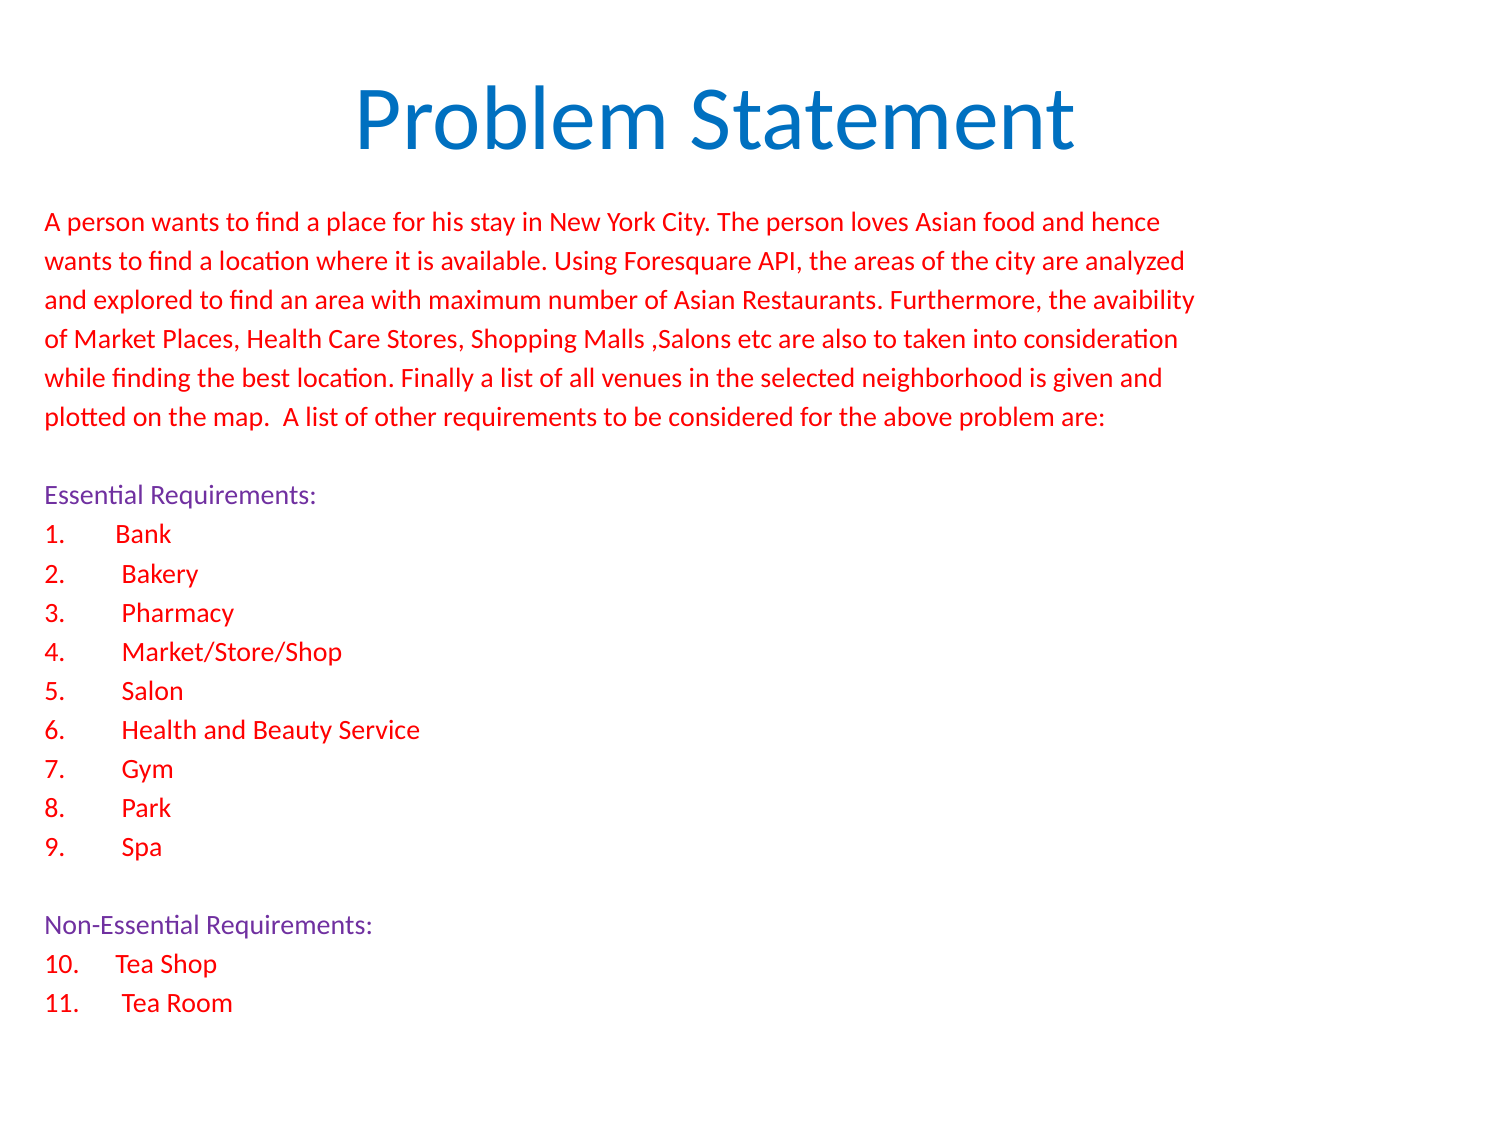

# Problem Statement
A person wants to find a place for his stay in New York City. The person loves Asian food and hence
wants to find a location where it is available. Using Foresquare API, the areas of the city are analyzed
and explored to find an area with maximum number of Asian Restaurants. Furthermore, the avaibility
of Market Places, Health Care Stores, Shopping Malls ,Salons etc are also to taken into consideration
while finding the best location. Finally a list of all venues in the selected neighborhood is given and
plotted on the map.  A list of other requirements to be considered for the above problem are:

Essential Requirements:
Bank
 Bakery
 Pharmacy
 Market/Store/Shop
 Salon
 Health and Beauty Service
 Gym
 Park
 Spa

Non-Essential Requirements:
Tea Shop
 Tea Room